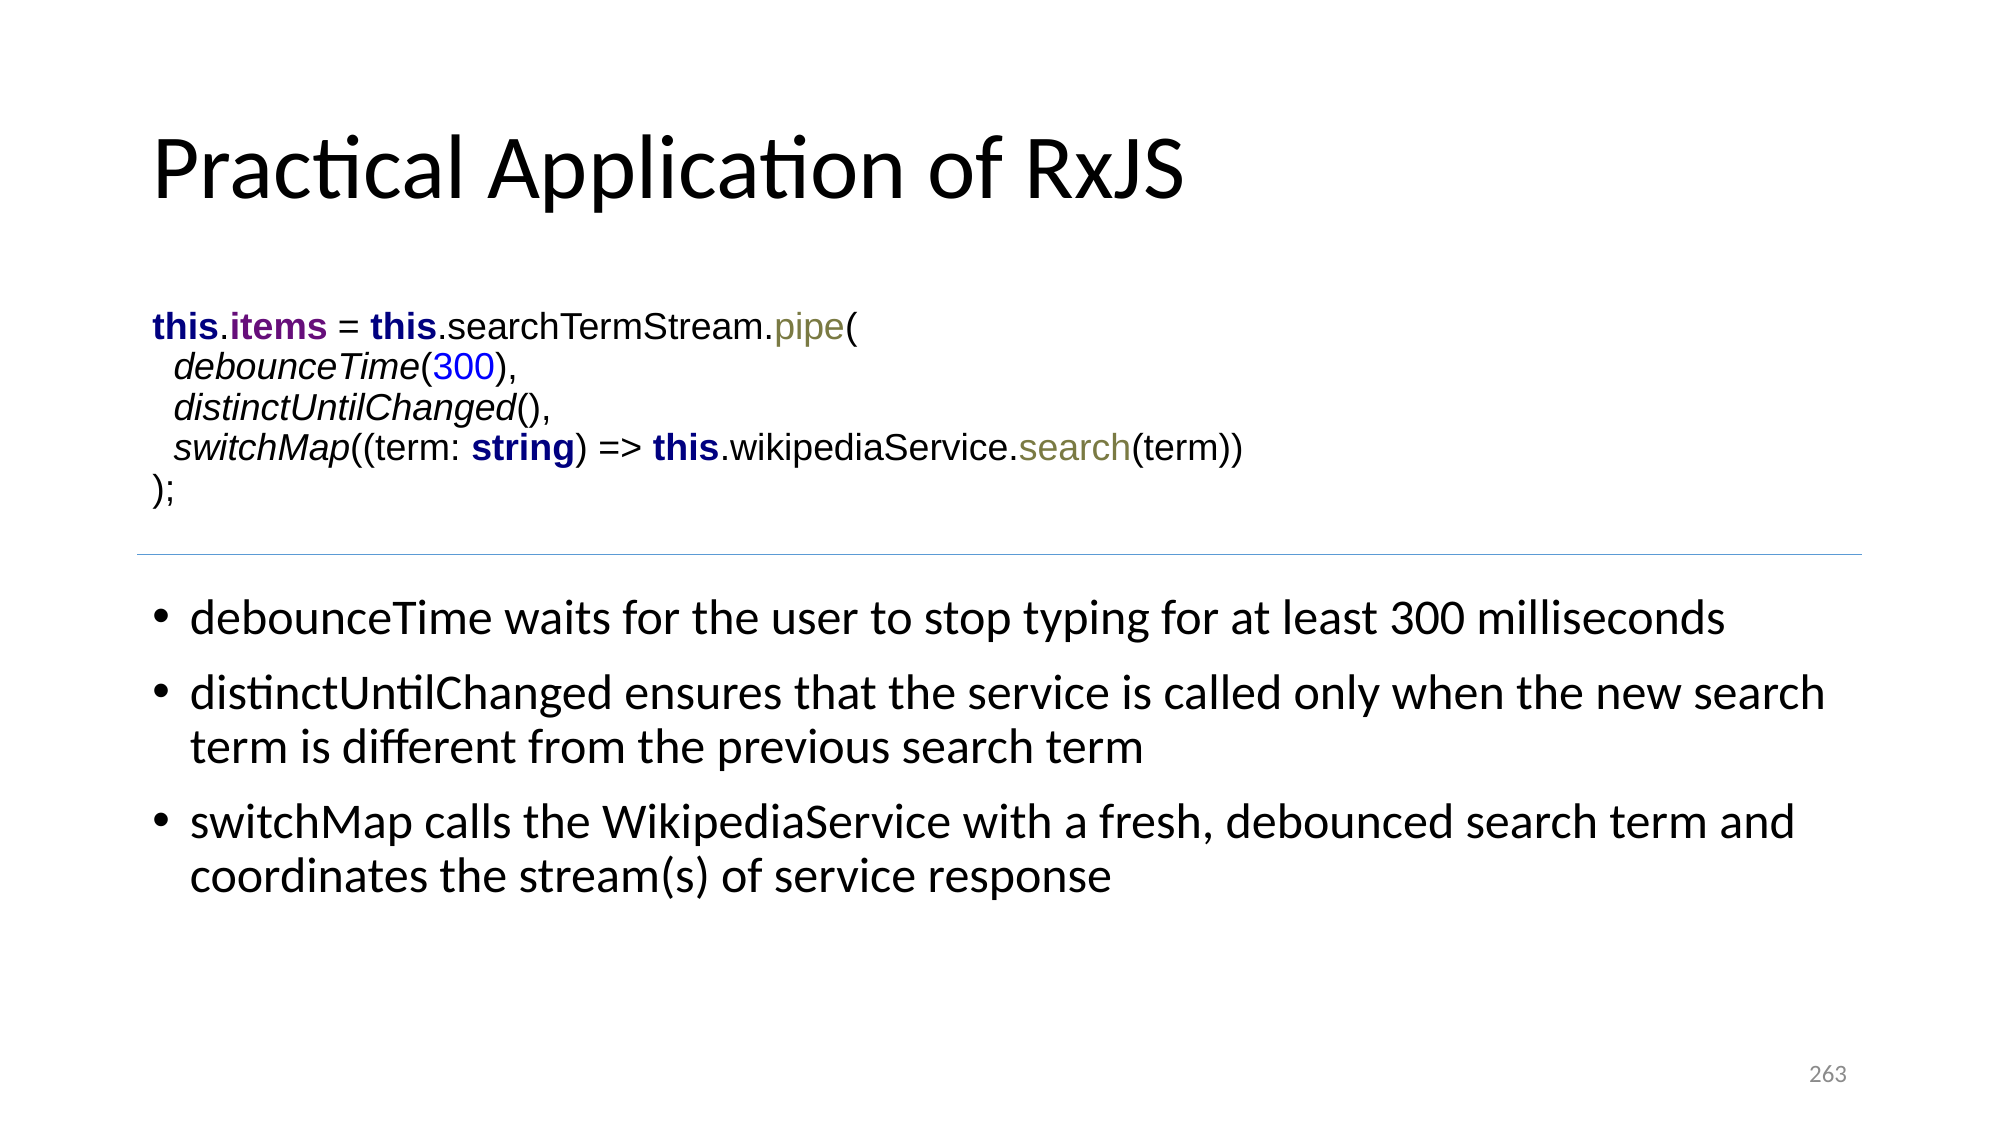

# Practical Application of RxJS
this.items = this.searchTermStream.pipe(
  debounceTime(300),
  distinctUntilChanged(),
  switchMap((term: string) => this.wikipediaService.search(term))
);

debounceTime waits for the user to stop typing for at least 300 milliseconds
distinctUntilChanged ensures that the service is called only when the new search term is different from the previous search term
switchMap calls the WikipediaService with a fresh, debounced search term and coordinates the stream(s) of service response
263